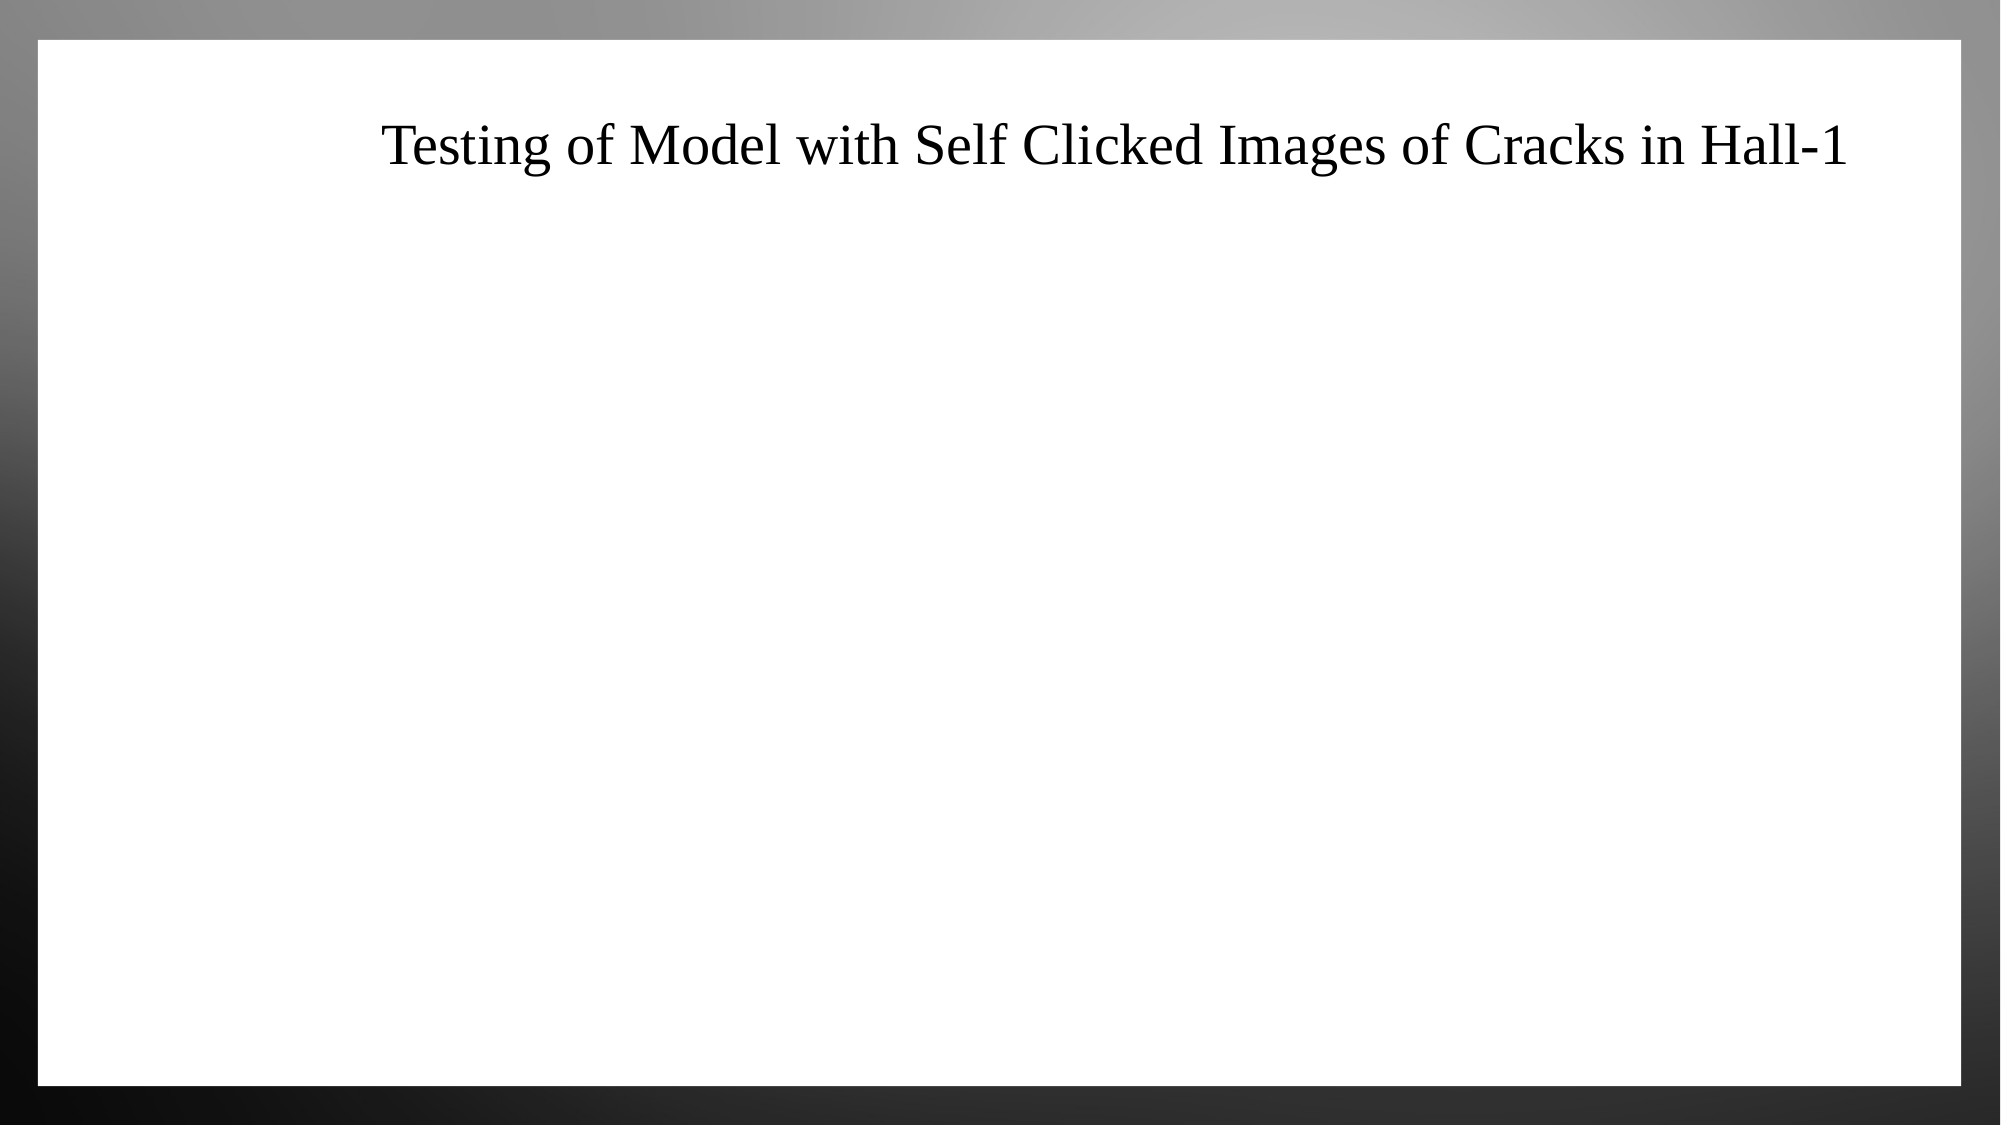

Testing of Model with Self Clicked Images of Cracks in Hall-1